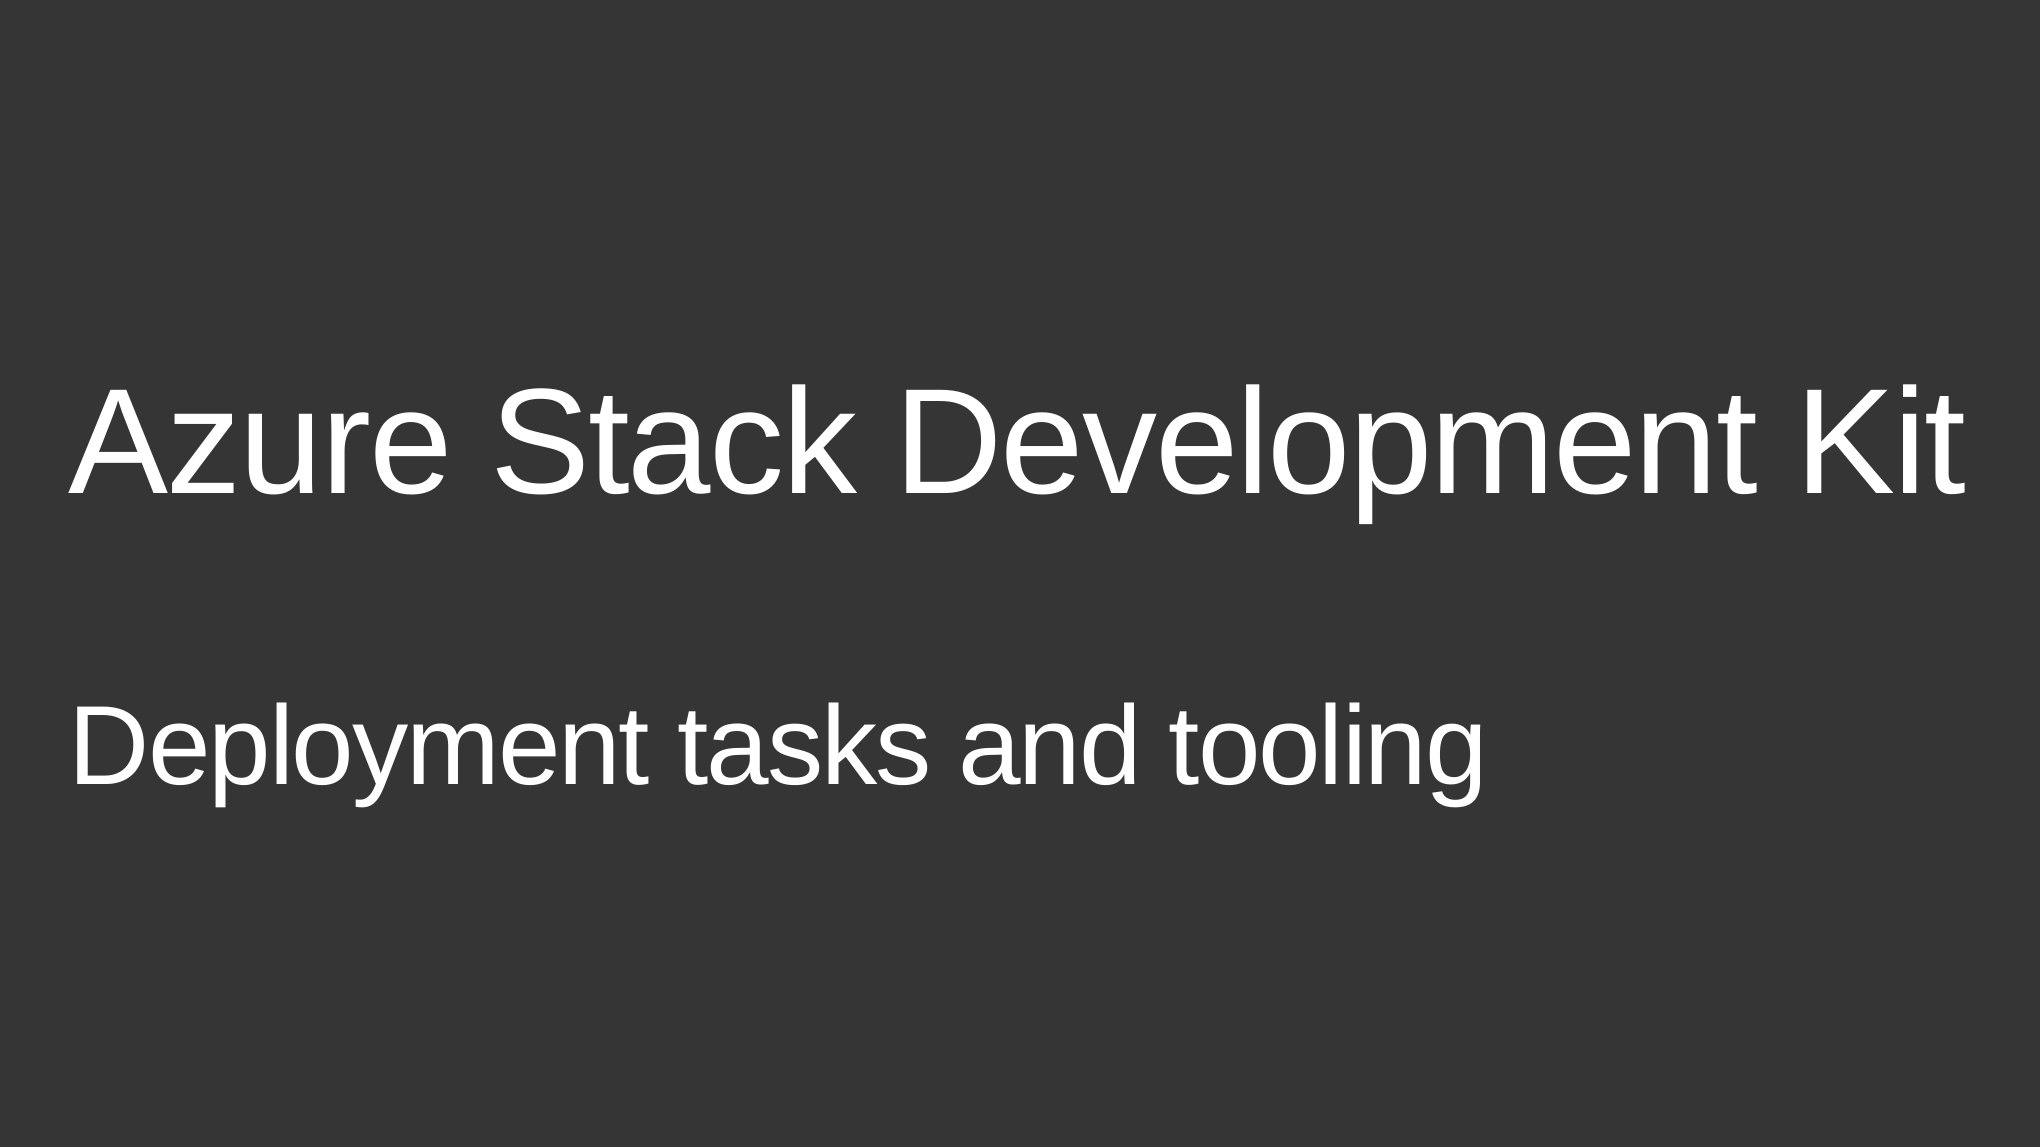

# Azure Stack Development Kit Deployment tasks and tooling